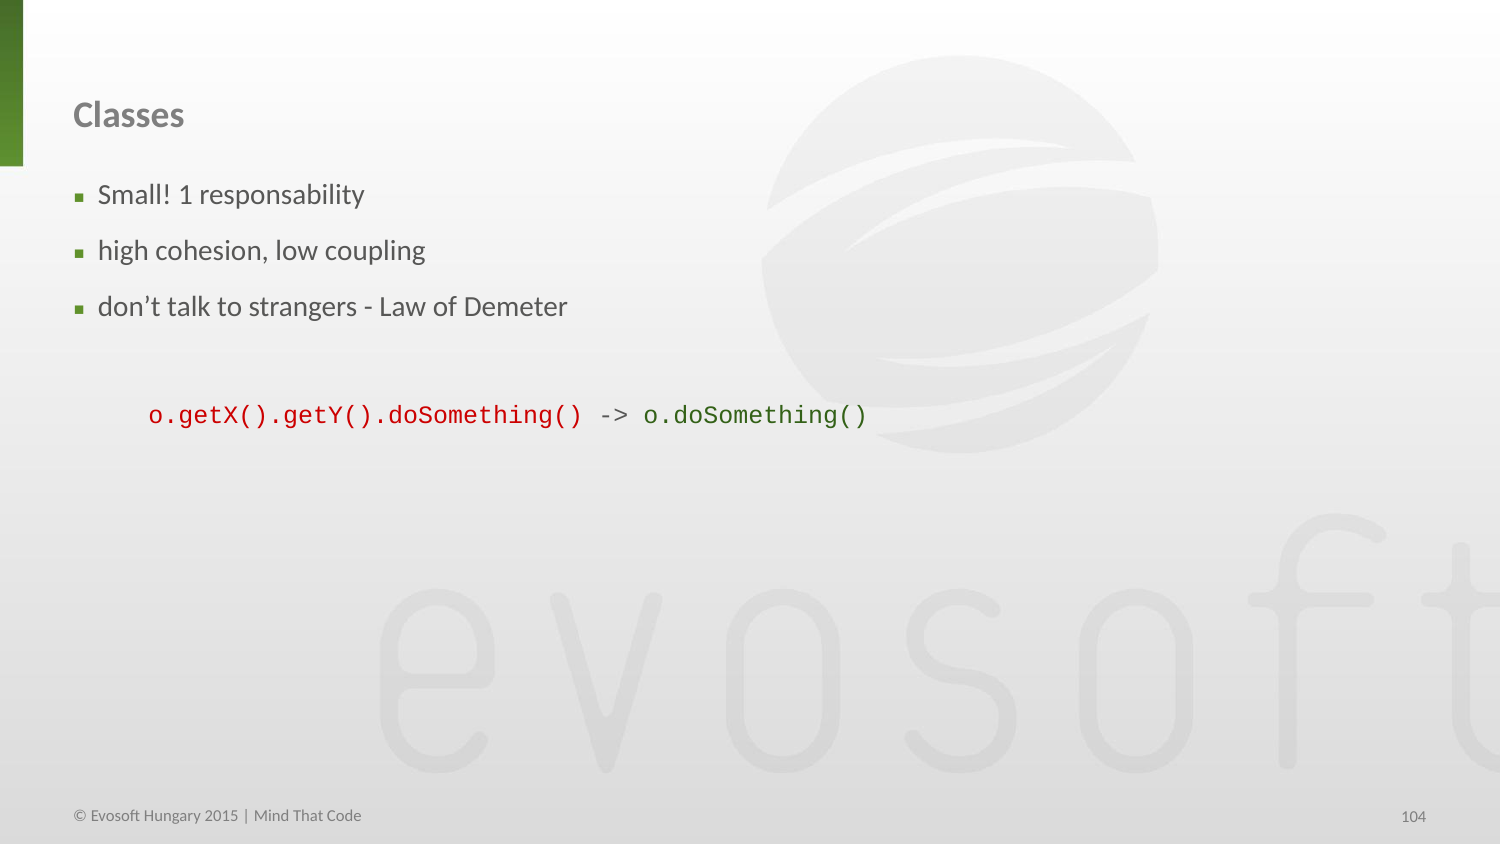

Classes
  Small! 1 responsability
  high cohesion, low coupling
  don’t talk to strangers - Law of Demeter

o.getX().getY().doSomething() -> o.doSomething()